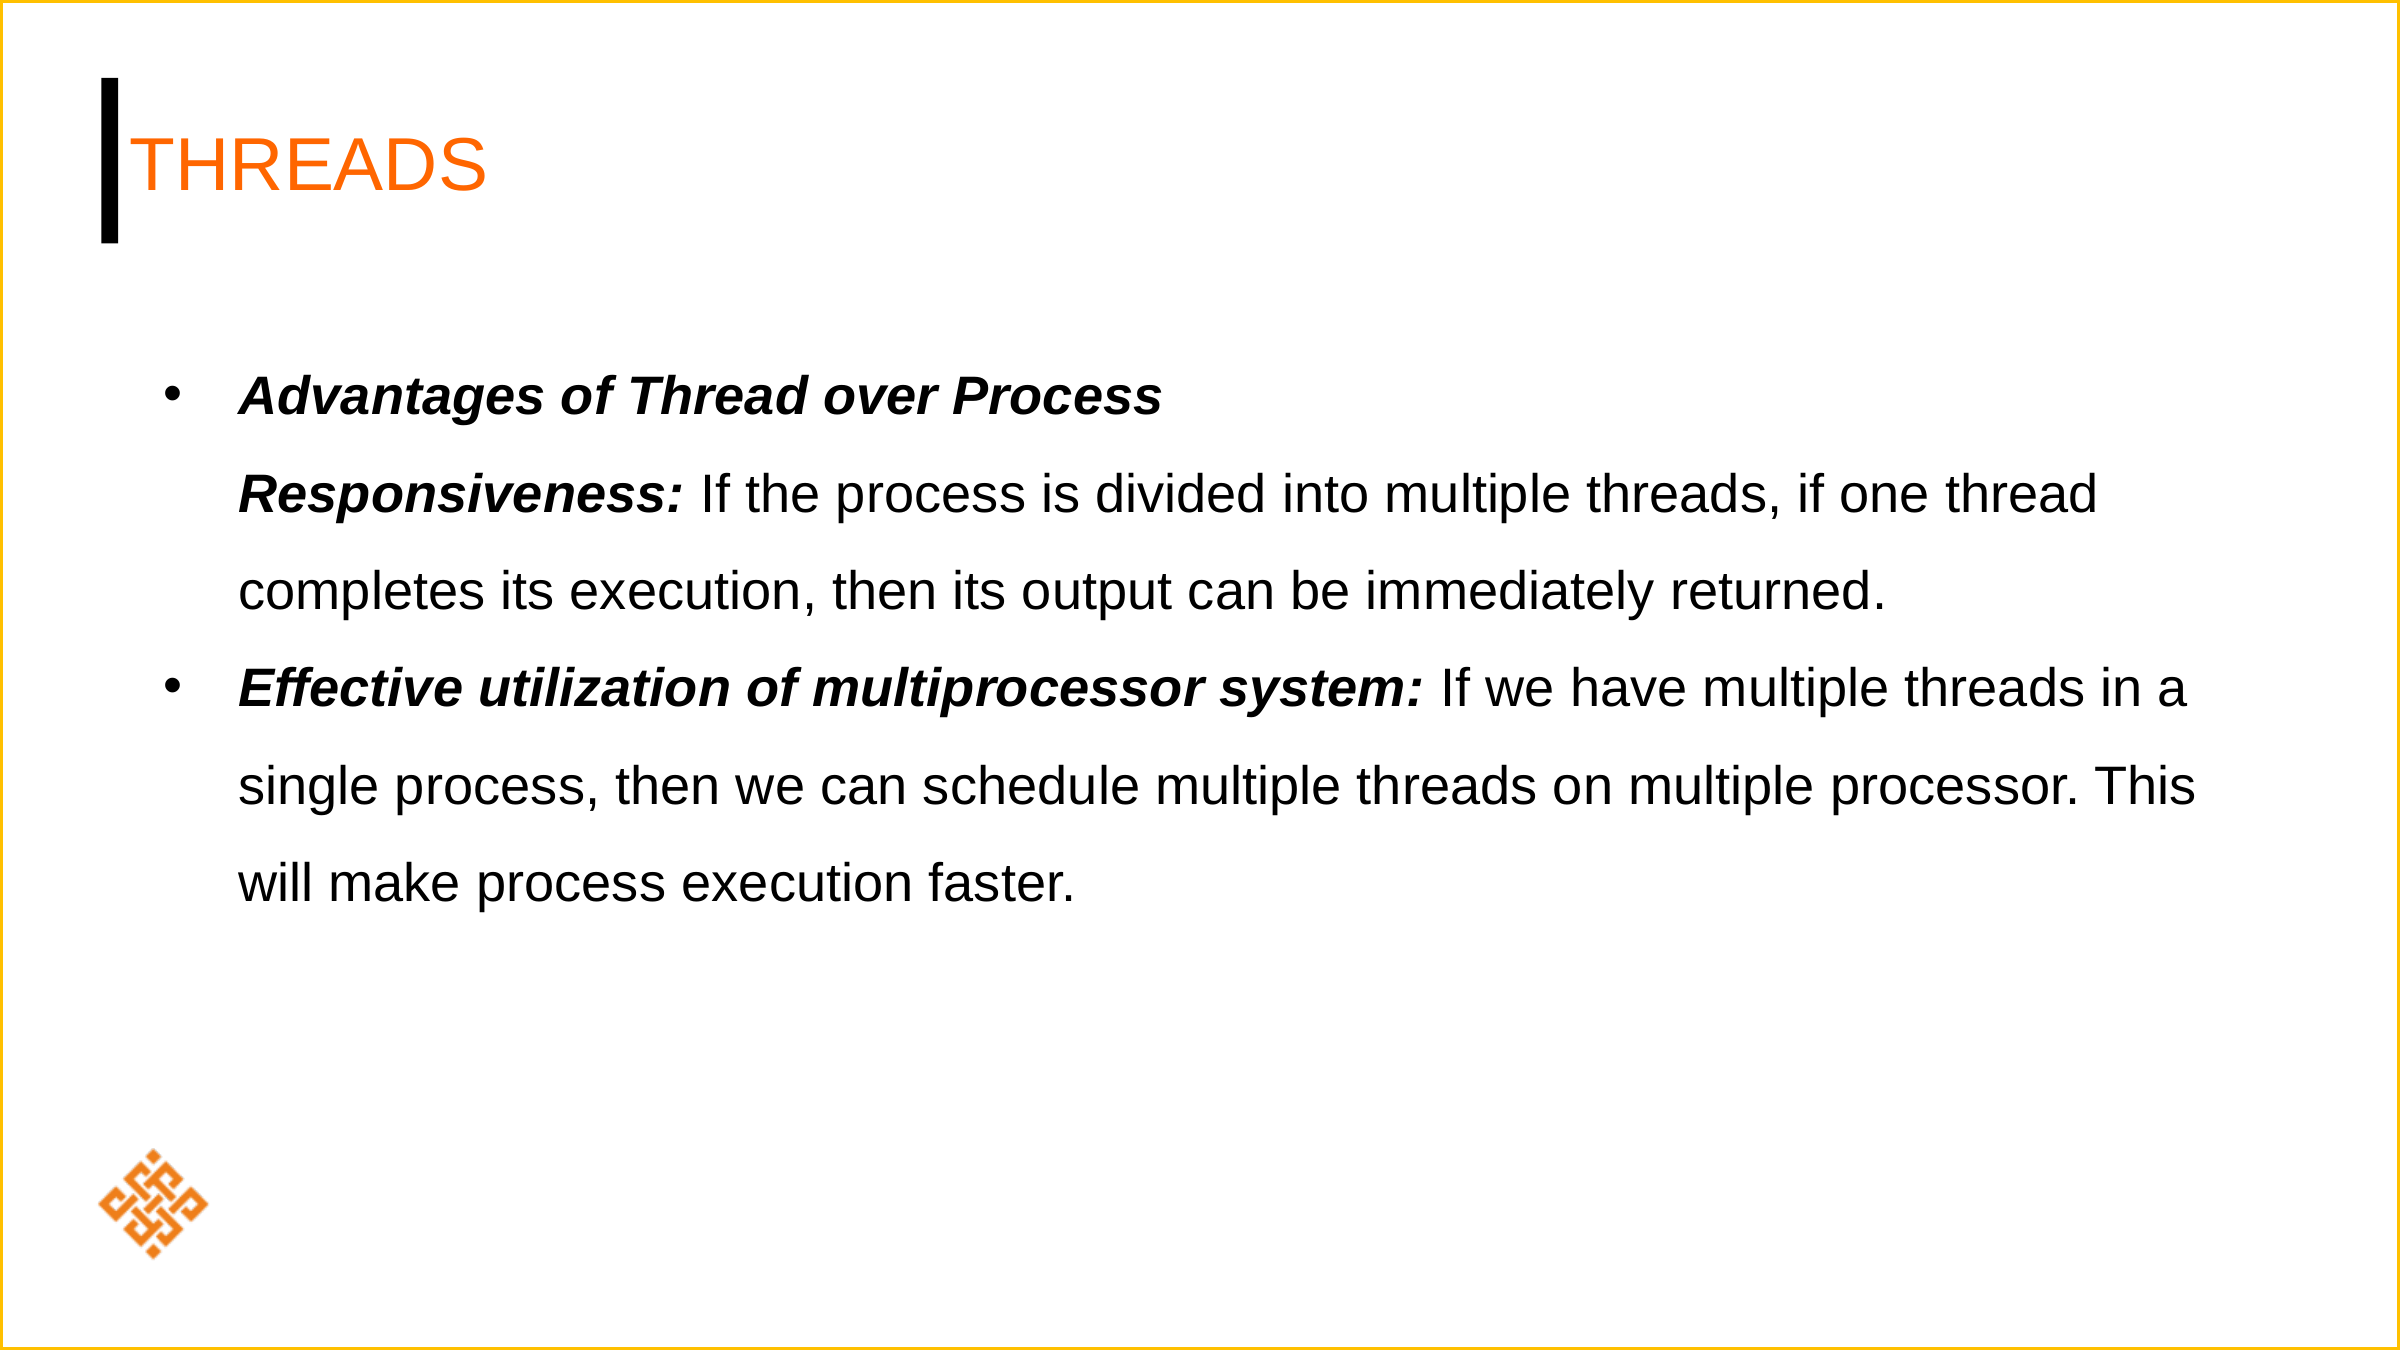

THREADS
Advantages of Thread over Process
Responsiveness: If the process is divided into multiple threads, if one thread completes its execution, then its output can be immediately returned.
Effective utilization of multiprocessor system: If we have multiple threads in a single process, then we can schedule multiple threads on multiple processor. This will make process execution faster.